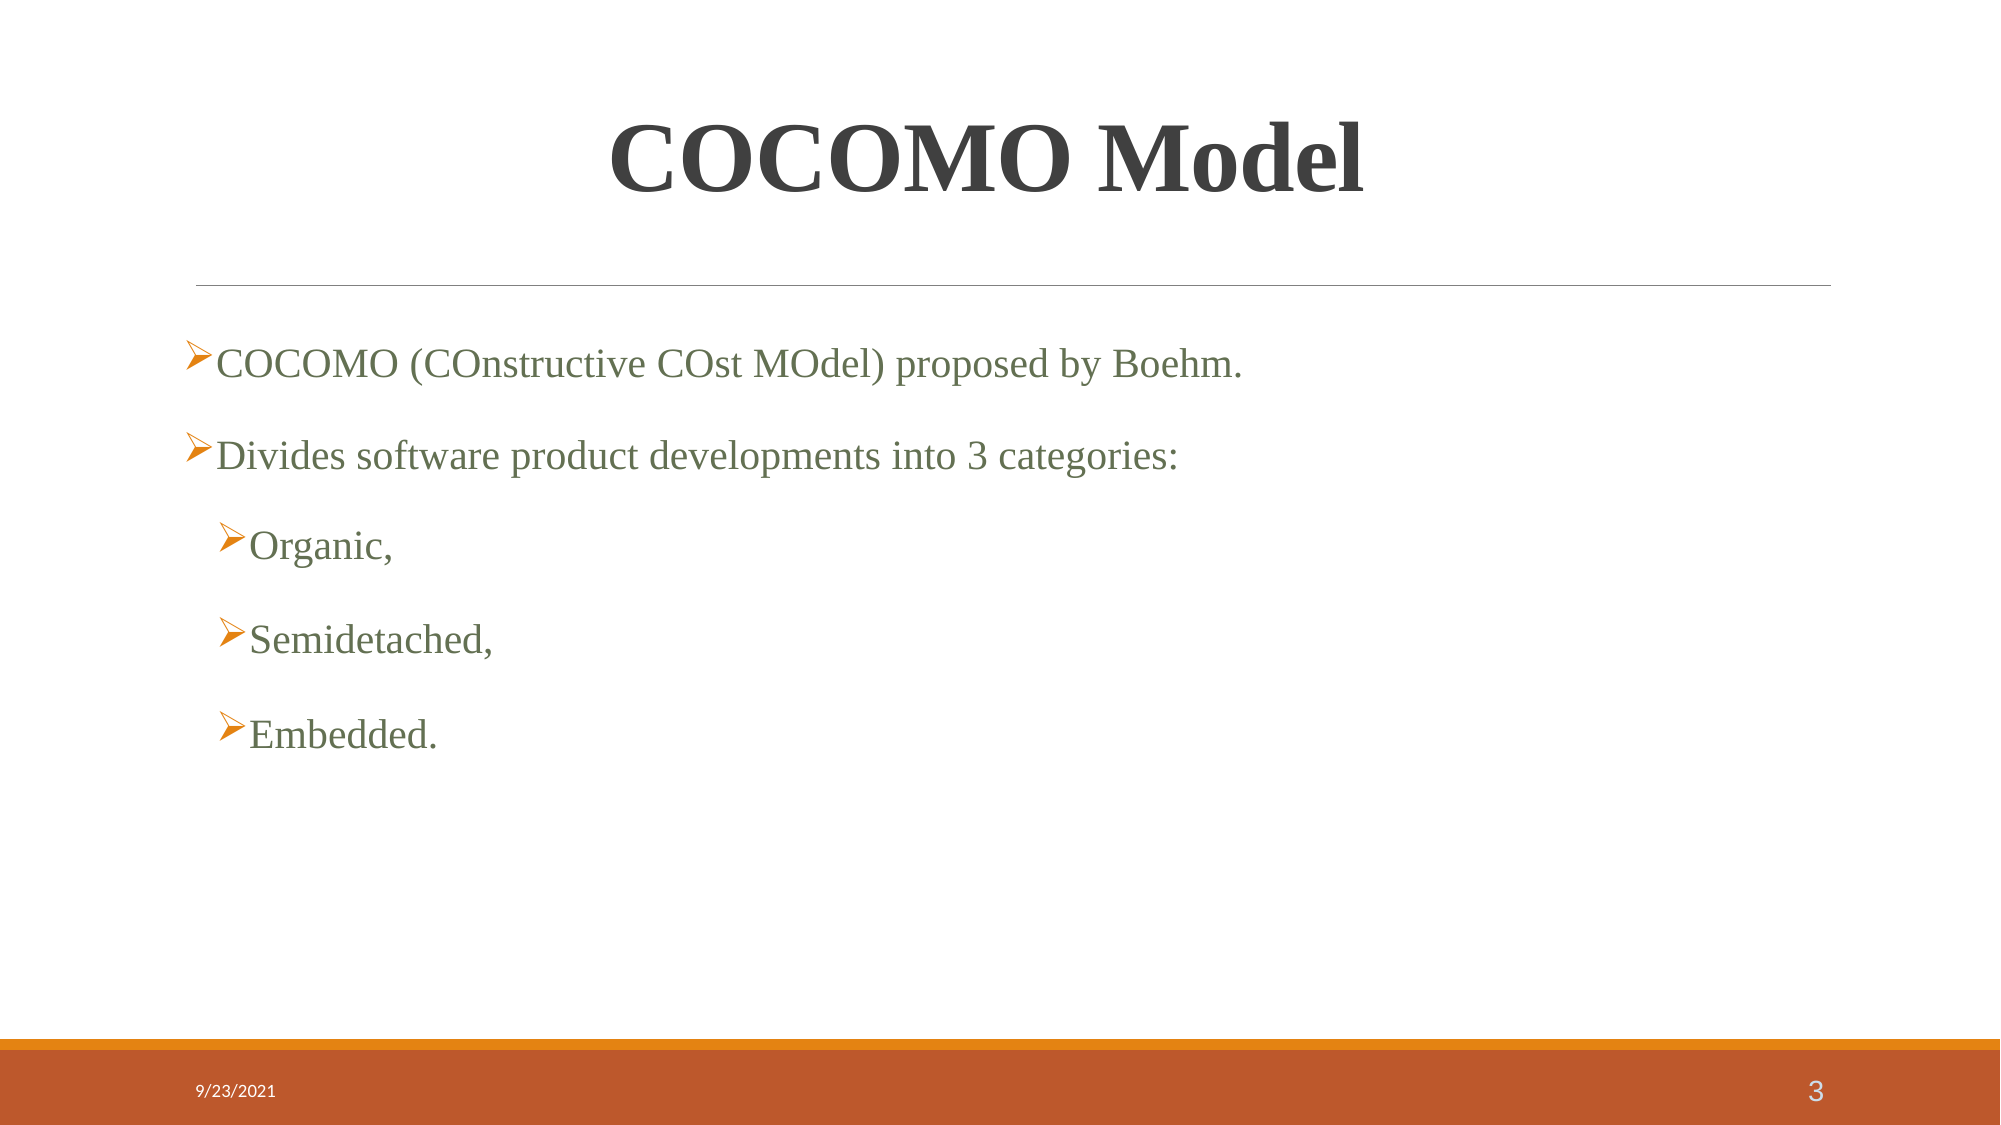

# COCOMO Model
COCOMO (COnstructive COst MOdel) proposed by Boehm.
Divides software product developments into 3 categories:
Organic,
Semidetached,
Embedded.
9/23/2021
3